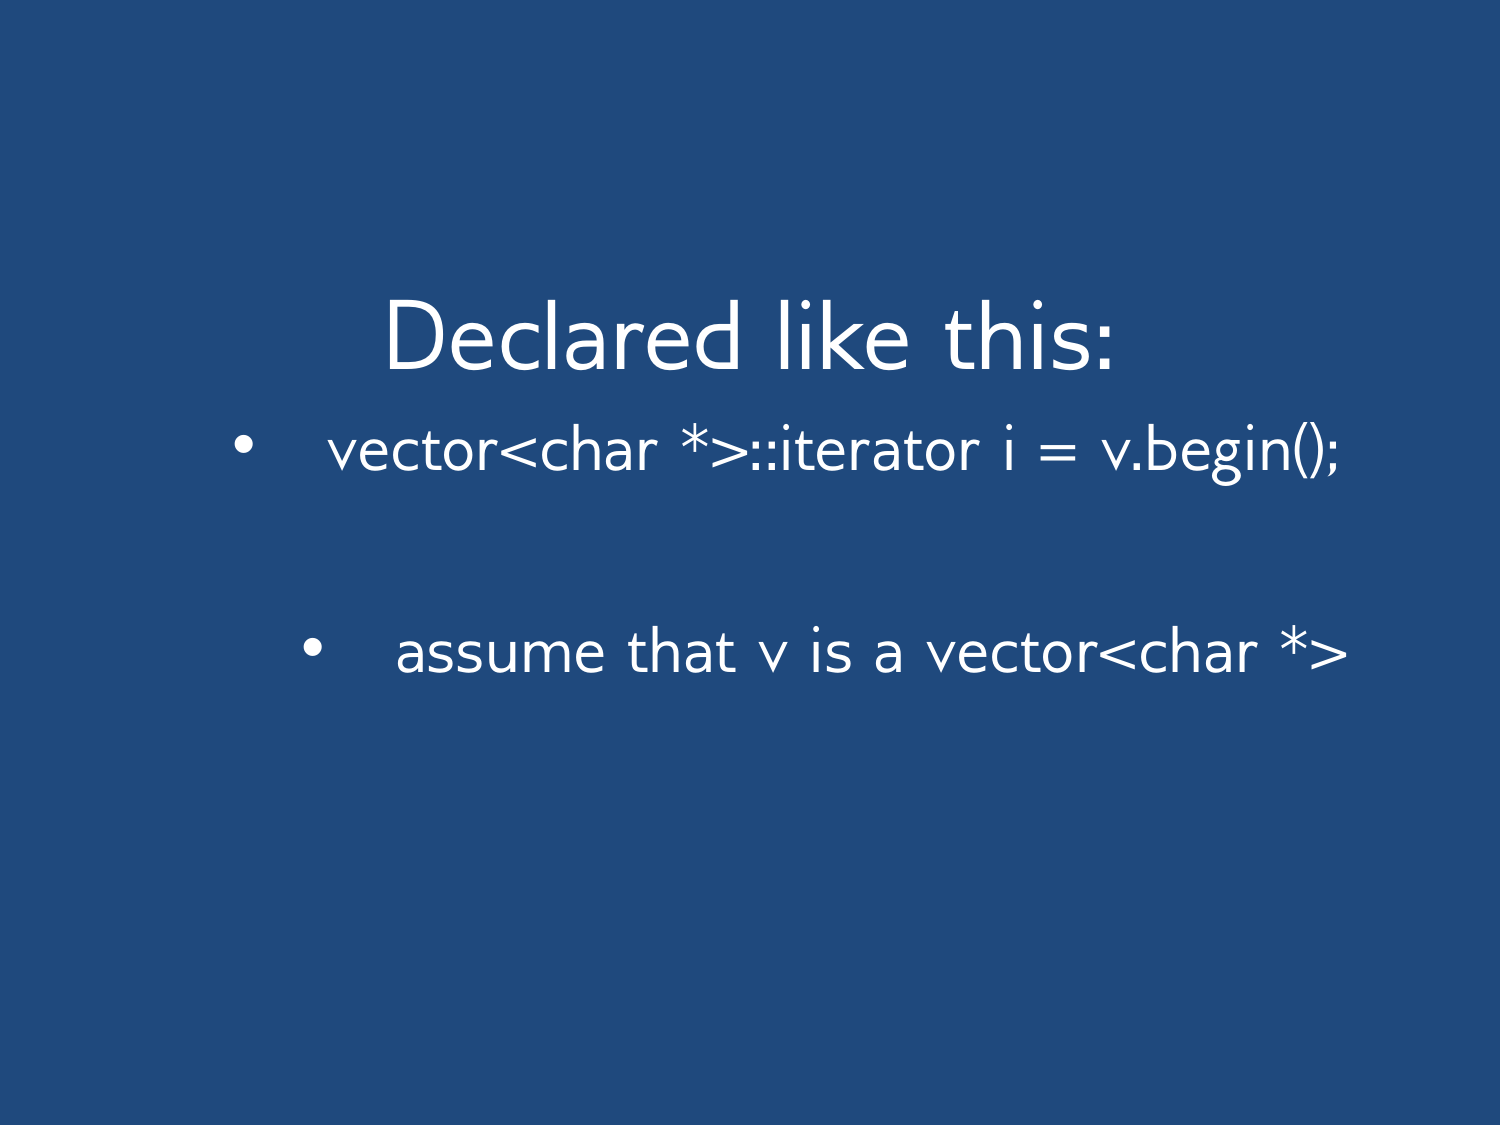

#
Declared like this:
vector<char *>::iterator i = v.begin();

assume that v is a vector<char *>